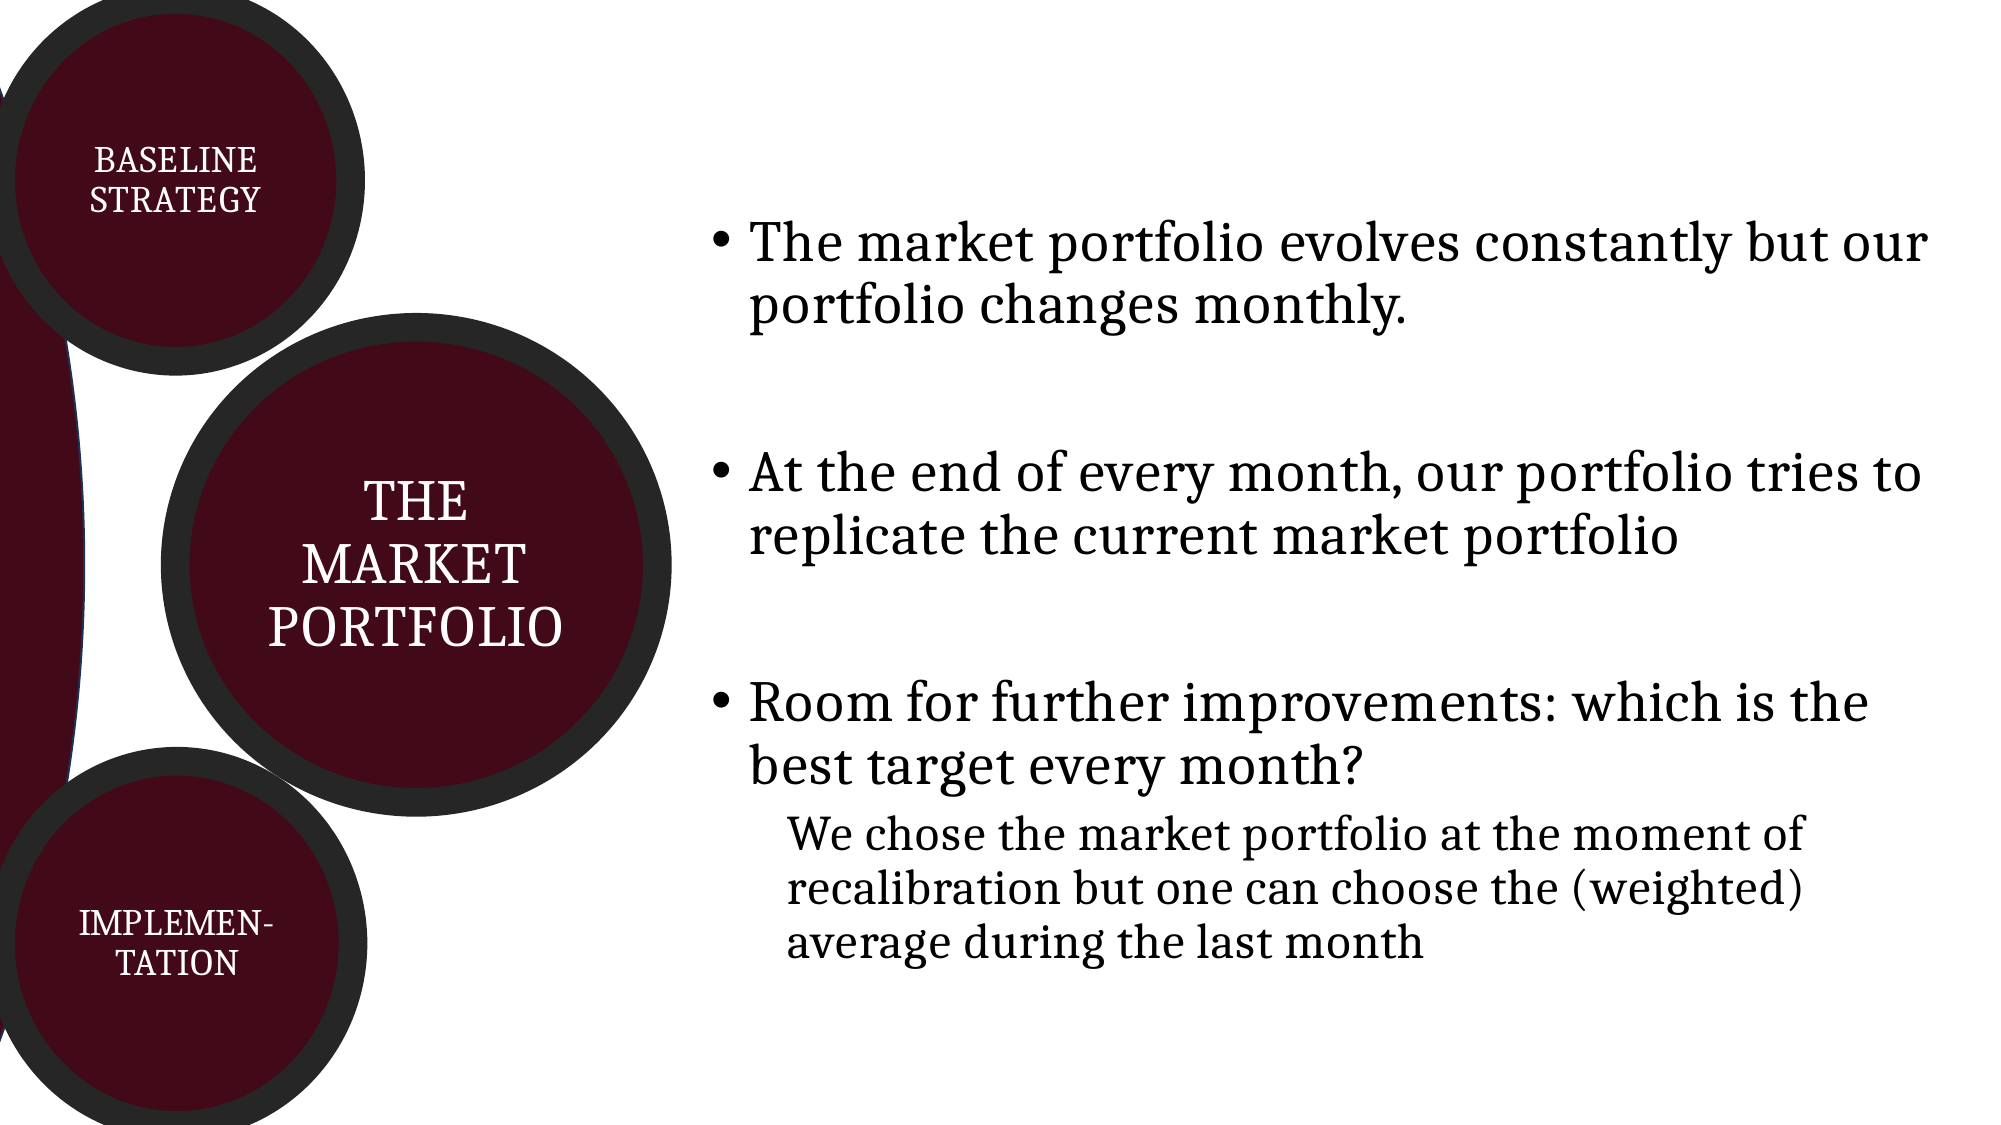

SUMMARY
BASELINE
STRATEGY

The market portfolio evolves constantly but our portfolio changes monthly.

At the end of every month, our portfolio tries to replicate the current market portfolio

Room for further improvements: which is the best target every month?
We chose the market portfolio at the moment of   recalibration but one can choose the (weighted) average during the last month
THE
MARKET
PORTFOLIO
IMPLEMEN-TATION
LQ and VOL
CHOICE
OF
LAMBDA
LAMBDA
=
0